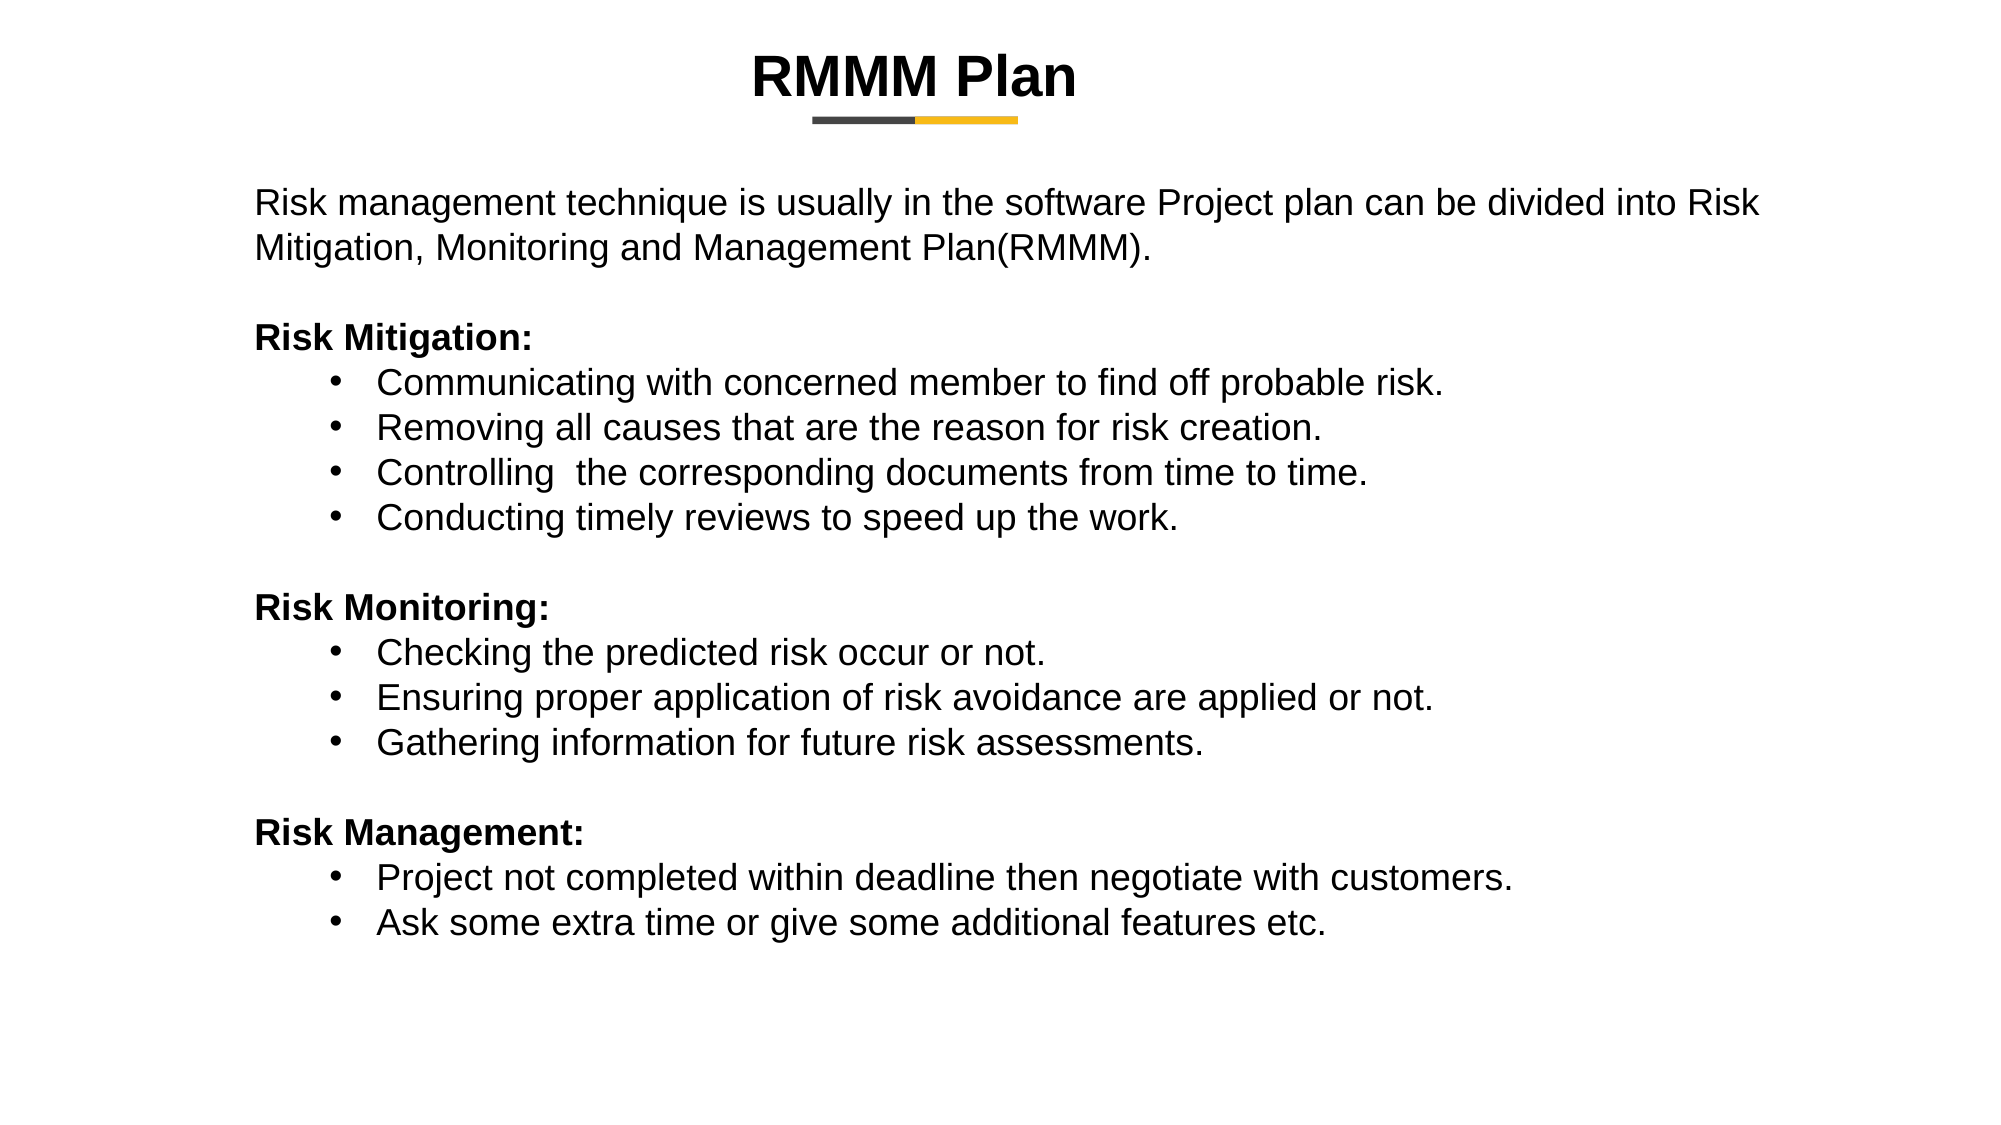

RMMM Plan

Risk management technique is usually in the software Project plan can be divided into Risk Mitigation, Monitoring and Management Plan(RMMM).

Risk Mitigation:
Communicating with concerned member to find off probable risk.
Removing all causes that are the reason for risk creation.
Controlling  the corresponding documents from time to time.
Conducting timely reviews to speed up the work.

Risk Monitoring:
Checking the predicted risk occur or not.
Ensuring proper application of risk avoidance are applied or not.
Gathering information for future risk assessments.

Risk Management:
Project not completed within deadline then negotiate with customers.
Ask some extra time or give some additional features etc.